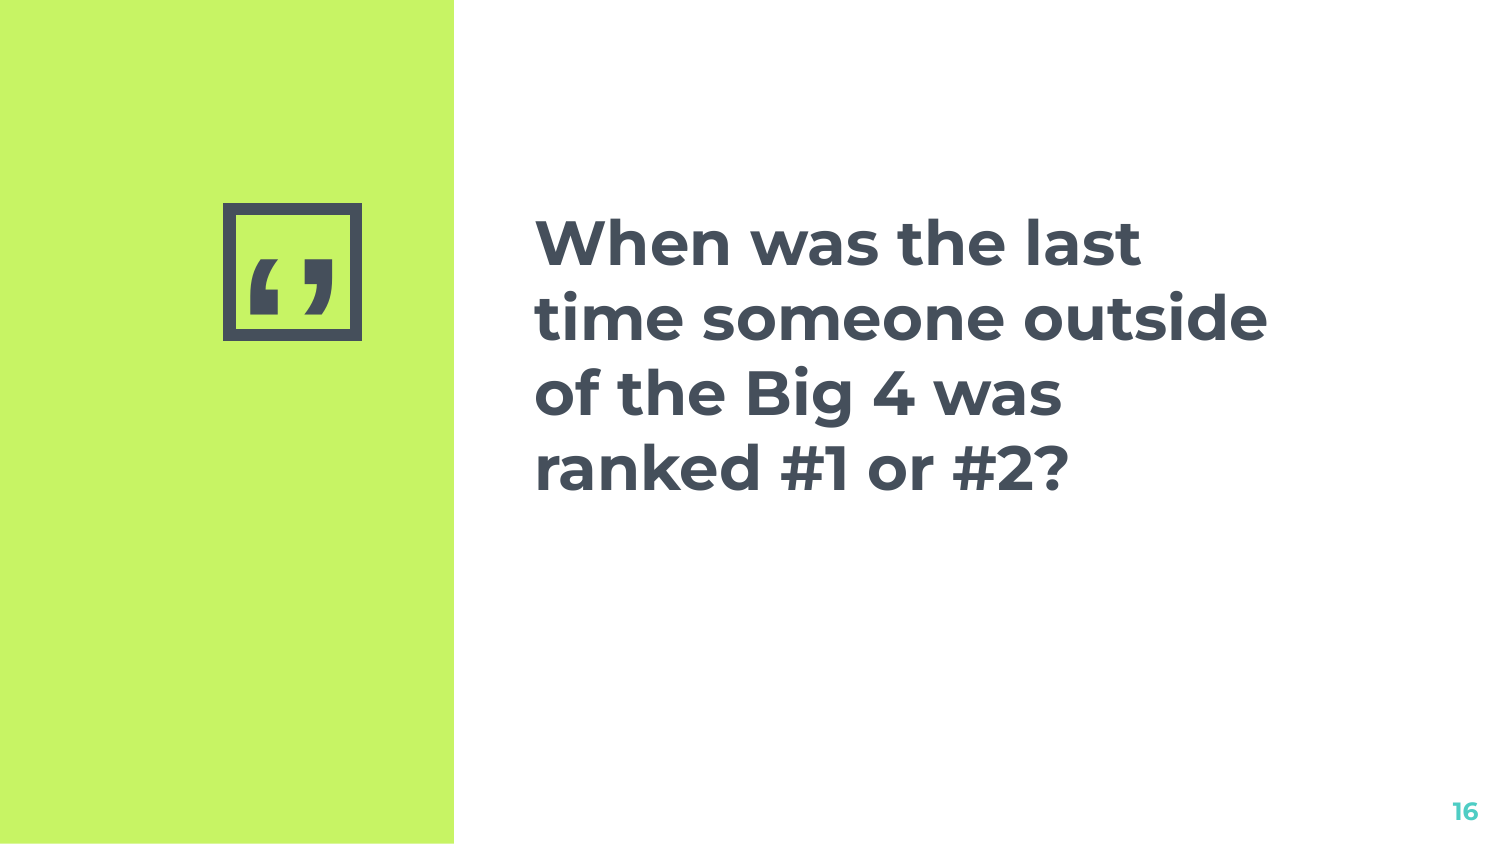

When was the last time someone outside of the Big 4 was ranked #1 or #2?
16